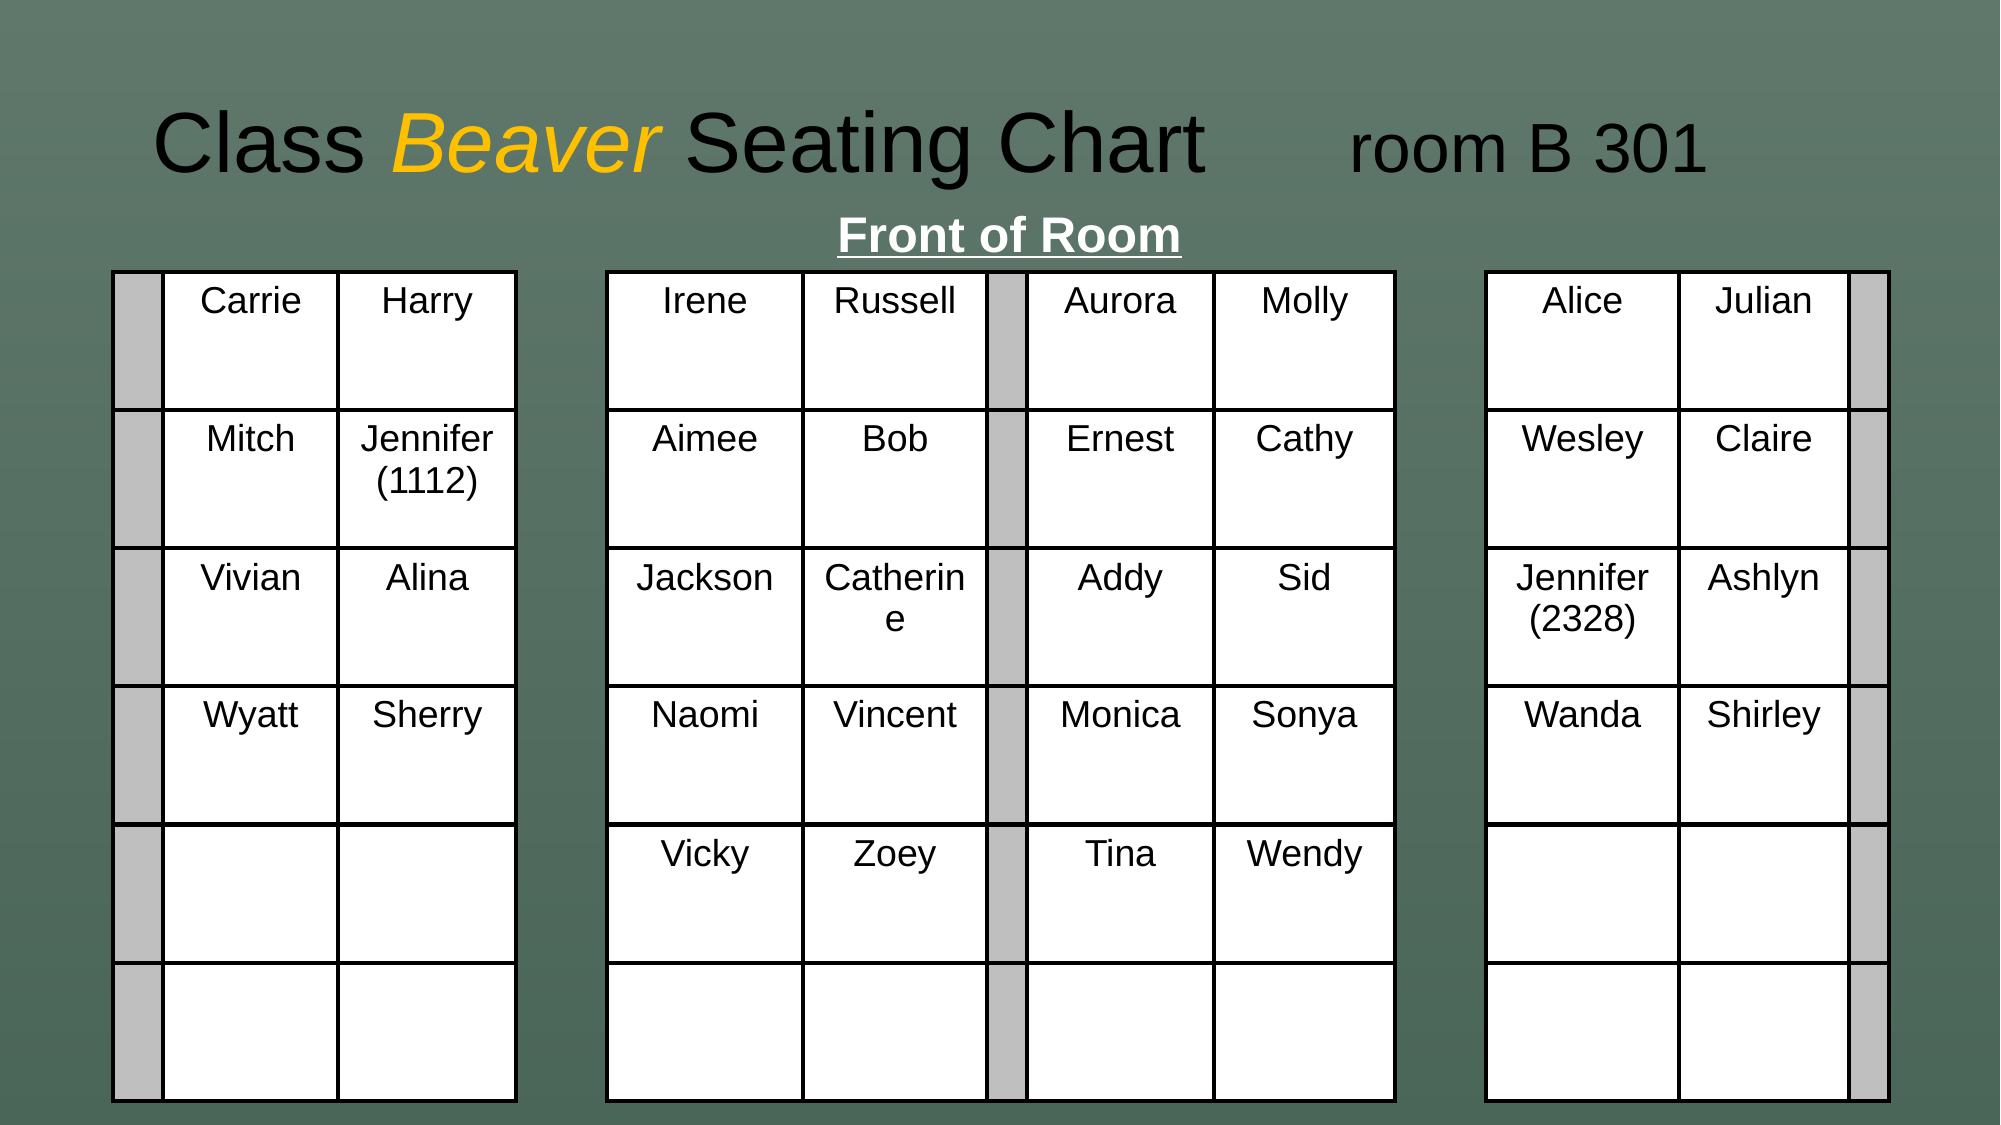

Front of the Room

# Class Beaver Seating Chart      room B 301
Front of Room
|  | Carrie | Harry |
| --- | --- | --- |
|  | Mitch | Jennifer (1112) |
|  | Vivian | Alina |
|  | Wyatt | Sherry |
|  |  |  |
|  |  |  |
| Irene | Russell |  | Aurora | Molly |
| --- | --- | --- | --- | --- |
| Aimee | Bob |  | Ernest | Cathy |
| Jackson | Catherine |  | Addy | Sid |
| Naomi | Vincent |  | Monica | Sonya |
| Vicky | Zoey |  | Tina | Wendy |
|  |  |  |  |  |
| Alice | Julian |  |
| --- | --- | --- |
| Wesley | Claire |  |
| Jennifer (2328) | Ashlyn |  |
| Wanda | Shirley |  |
|  |  |  |
|  |  |  |